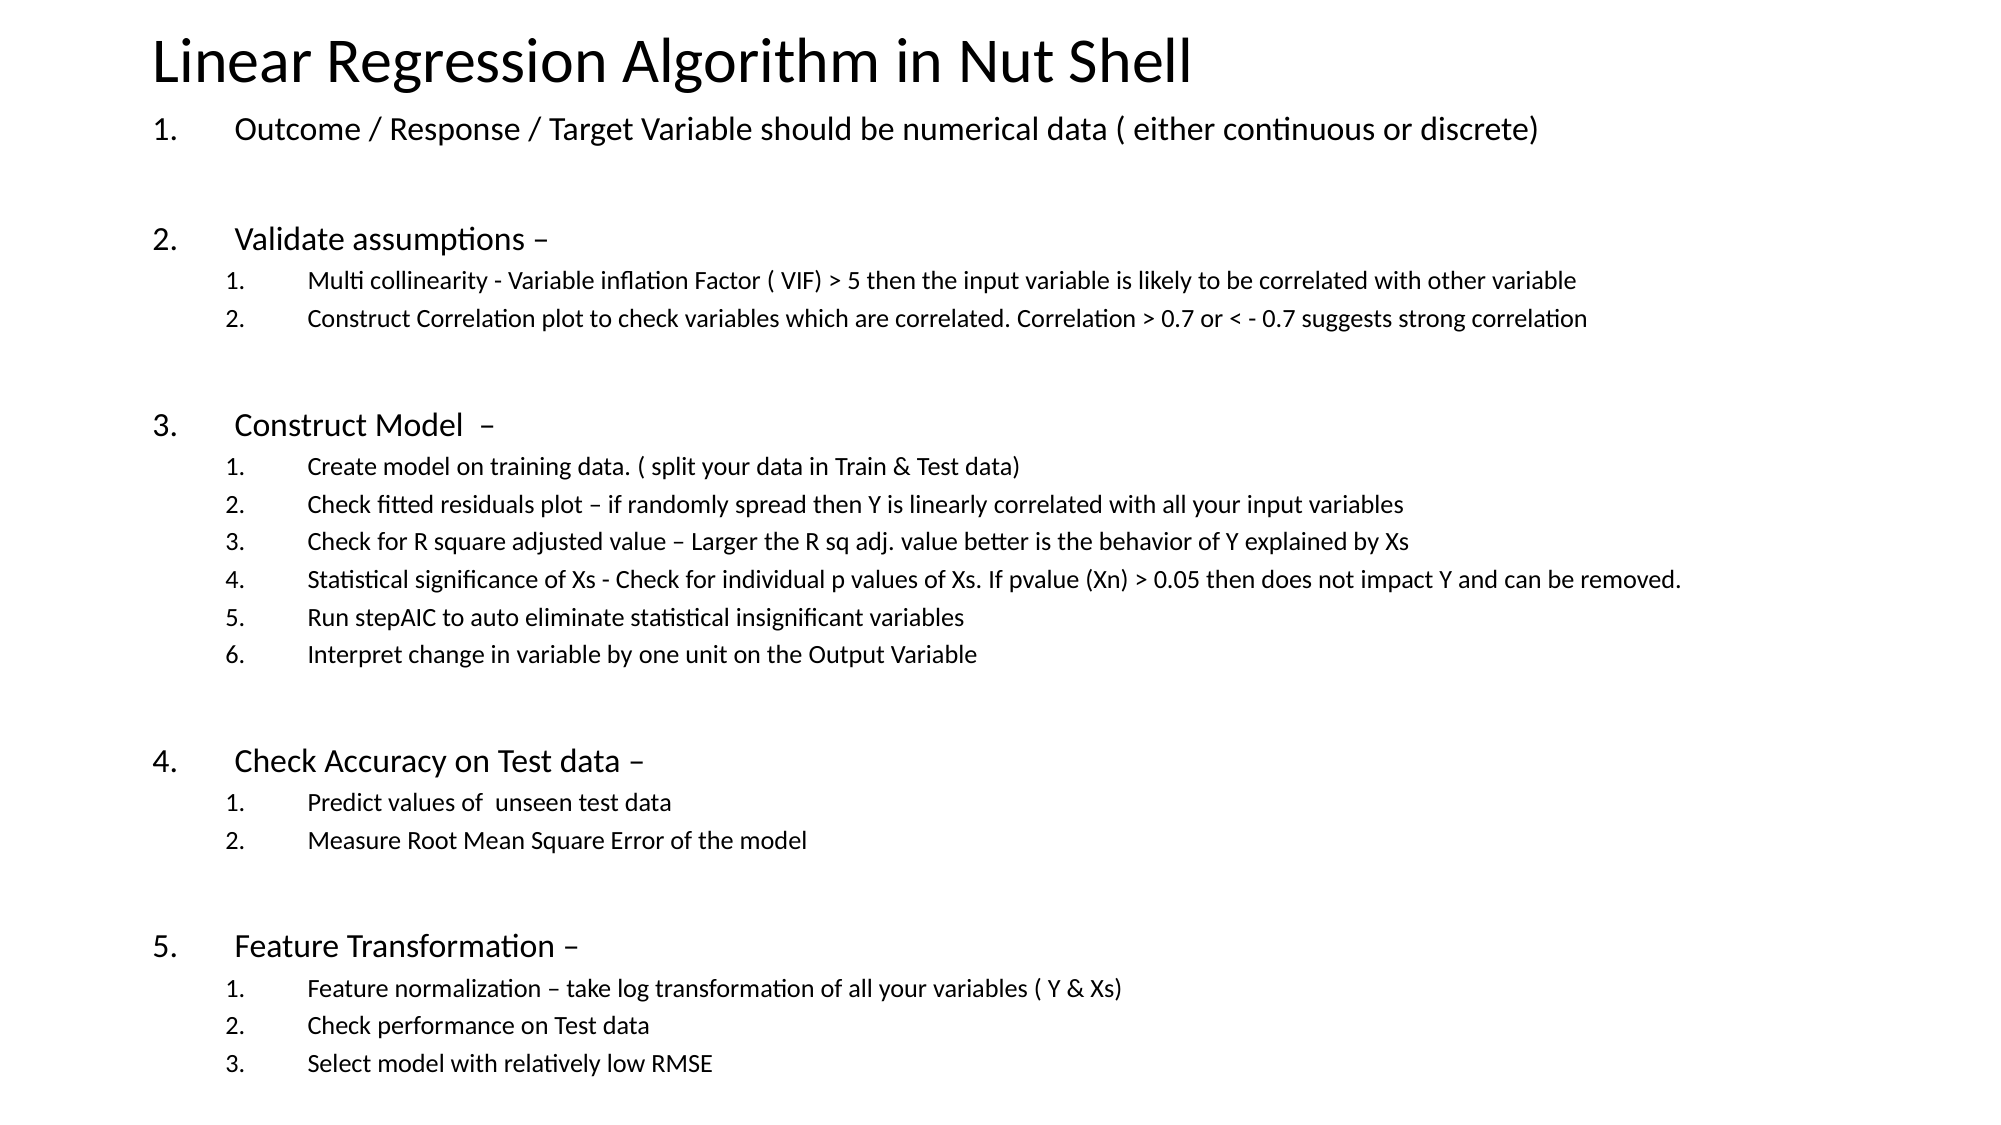

# Linear Regression Algorithm in Nut Shell
Outcome / Response / Target Variable should be numerical data ( either continuous or discrete)

Validate assumptions –
Multi collinearity - Variable inflation Factor ( VIF) > 5 then the input variable is likely to be correlated with other variable
Construct Correlation plot to check variables which are correlated. Correlation > 0.7 or < - 0.7 suggests strong correlation

Construct Model  –
Create model on training data. ( split your data in Train & Test data)
Check fitted residuals plot – if randomly spread then Y is linearly correlated with all your input variables
Check for R square adjusted value – Larger the R sq adj. value better is the behavior of Y explained by Xs
Statistical significance of Xs - Check for individual p values of Xs. If pvalue (Xn) > 0.05 then does not impact Y and can be removed.
Run stepAIC to auto eliminate statistical insignificant variables
Interpret change in variable by one unit on the Output Variable

Check Accuracy on Test data –
Predict values of  unseen test data
Measure Root Mean Square Error of the model

Feature Transformation –
Feature normalization – take log transformation of all your variables ( Y & Xs)
Check performance on Test data
Select model with relatively low RMSE